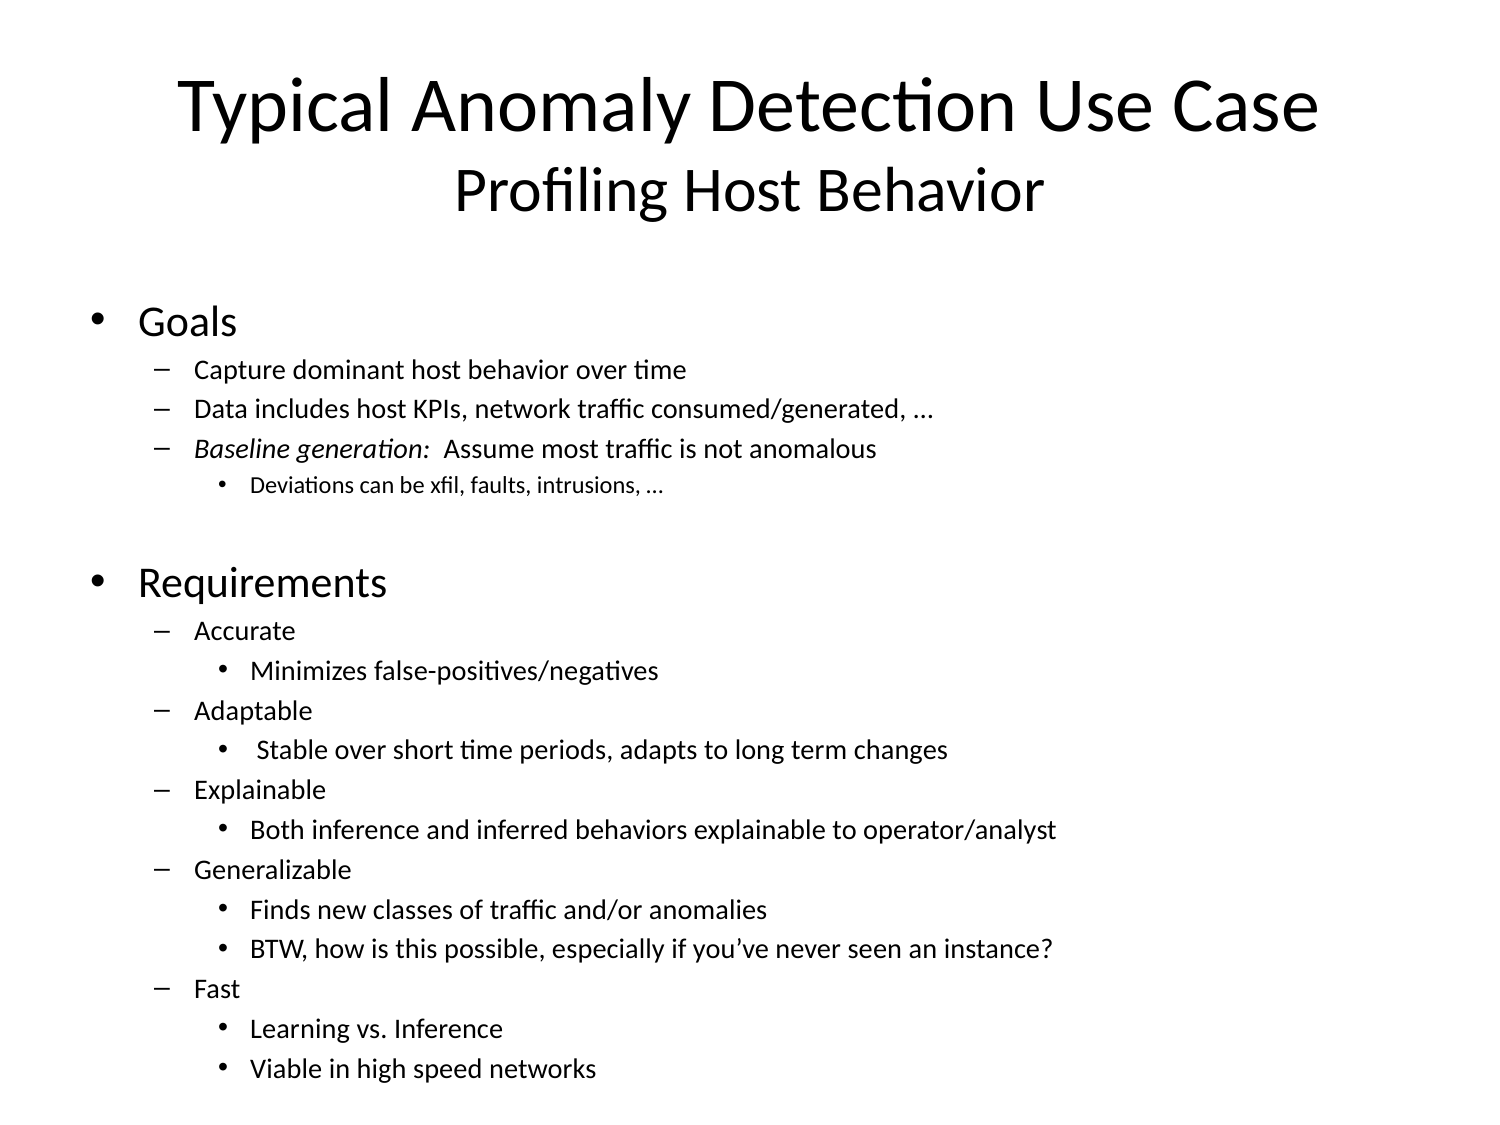

# Typical Anomaly Detection Use Case Profiling Host Behavior
Goals
Capture dominant host behavior over time
Data includes host KPIs, network traffic consumed/generated, …
Baseline generation:  Assume most traffic is not anomalous
Deviations can be xfil, faults, intrusions, …

Requirements
Accurate
Minimizes false-positives/negatives
Adaptable
 Stable over short time periods, adapts to long term changes
Explainable
Both inference and inferred behaviors explainable to operator/analyst
Generalizable
Finds new classes of traffic and/or anomalies
BTW, how is this possible, especially if you’ve never seen an instance?
Fast
Learning vs. Inference
Viable in high speed networks